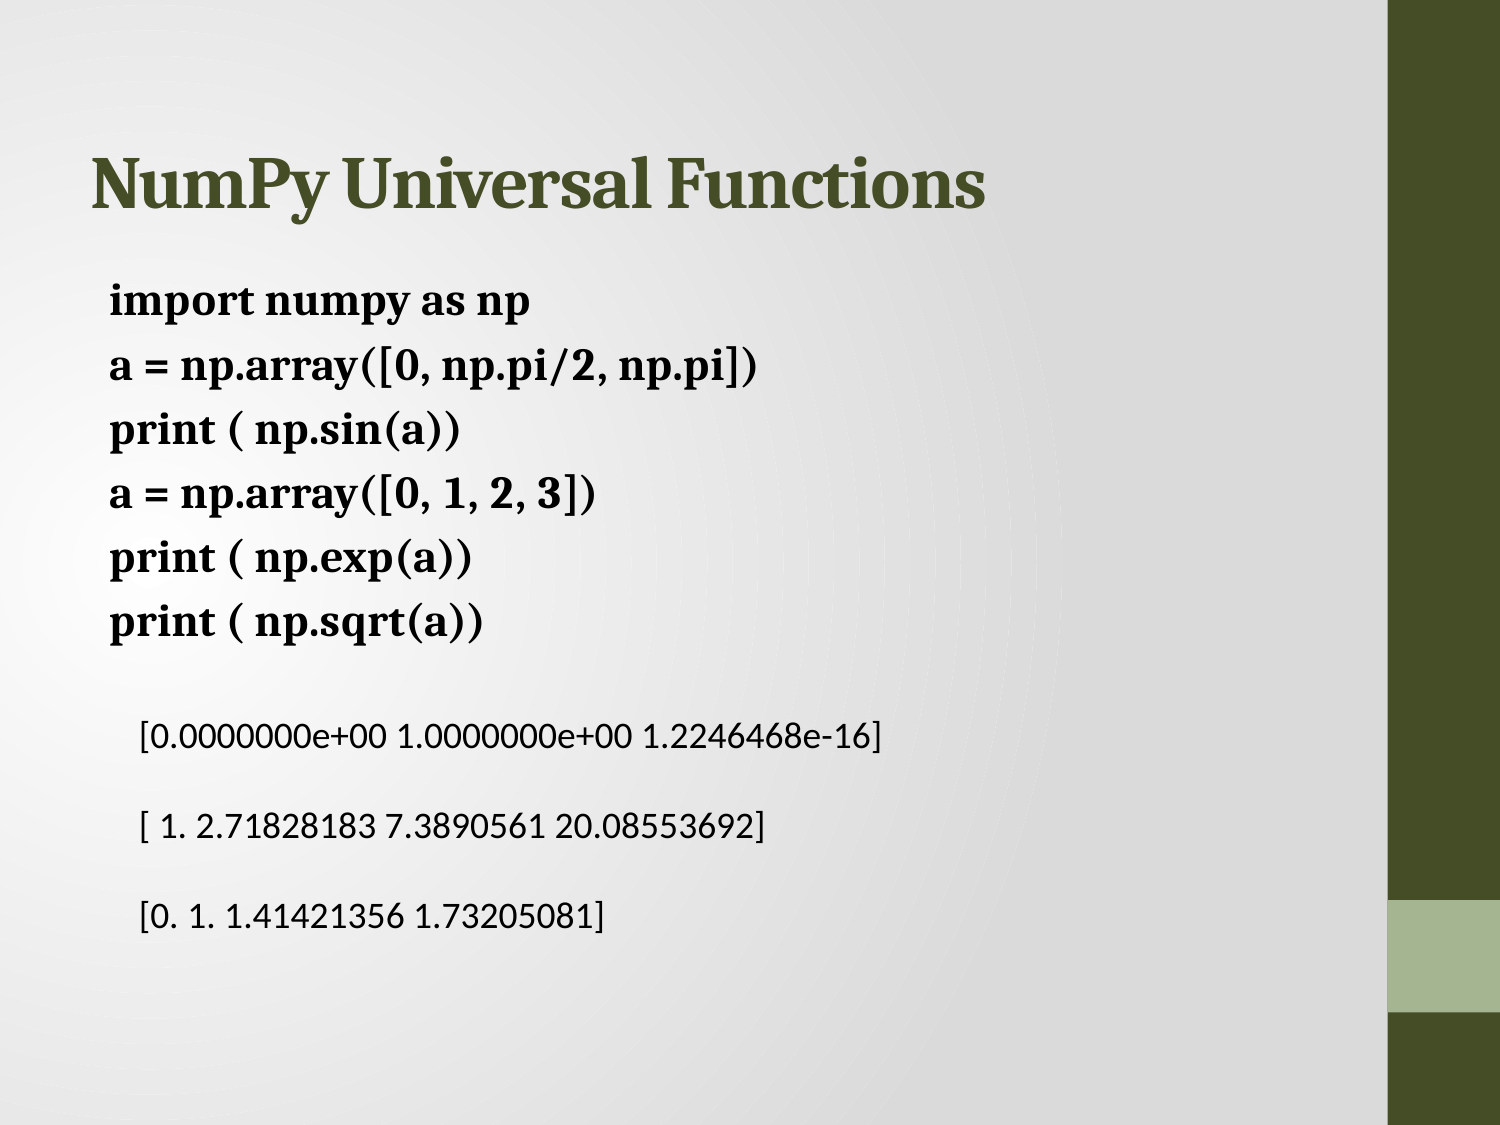

# NumPy Universal Functions
import numpy as np
a = np.array([0, np.pi/2, np.pi])
print ( np.sin(a))
a = np.array([0, 1, 2, 3])
print ( np.exp(a))
print ( np.sqrt(a))
[0.0000000e+00 1.0000000e+00 1.2246468e-16]
[ 1. 2.71828183 7.3890561 20.08553692]
[0. 1. 1.41421356 1.73205081]